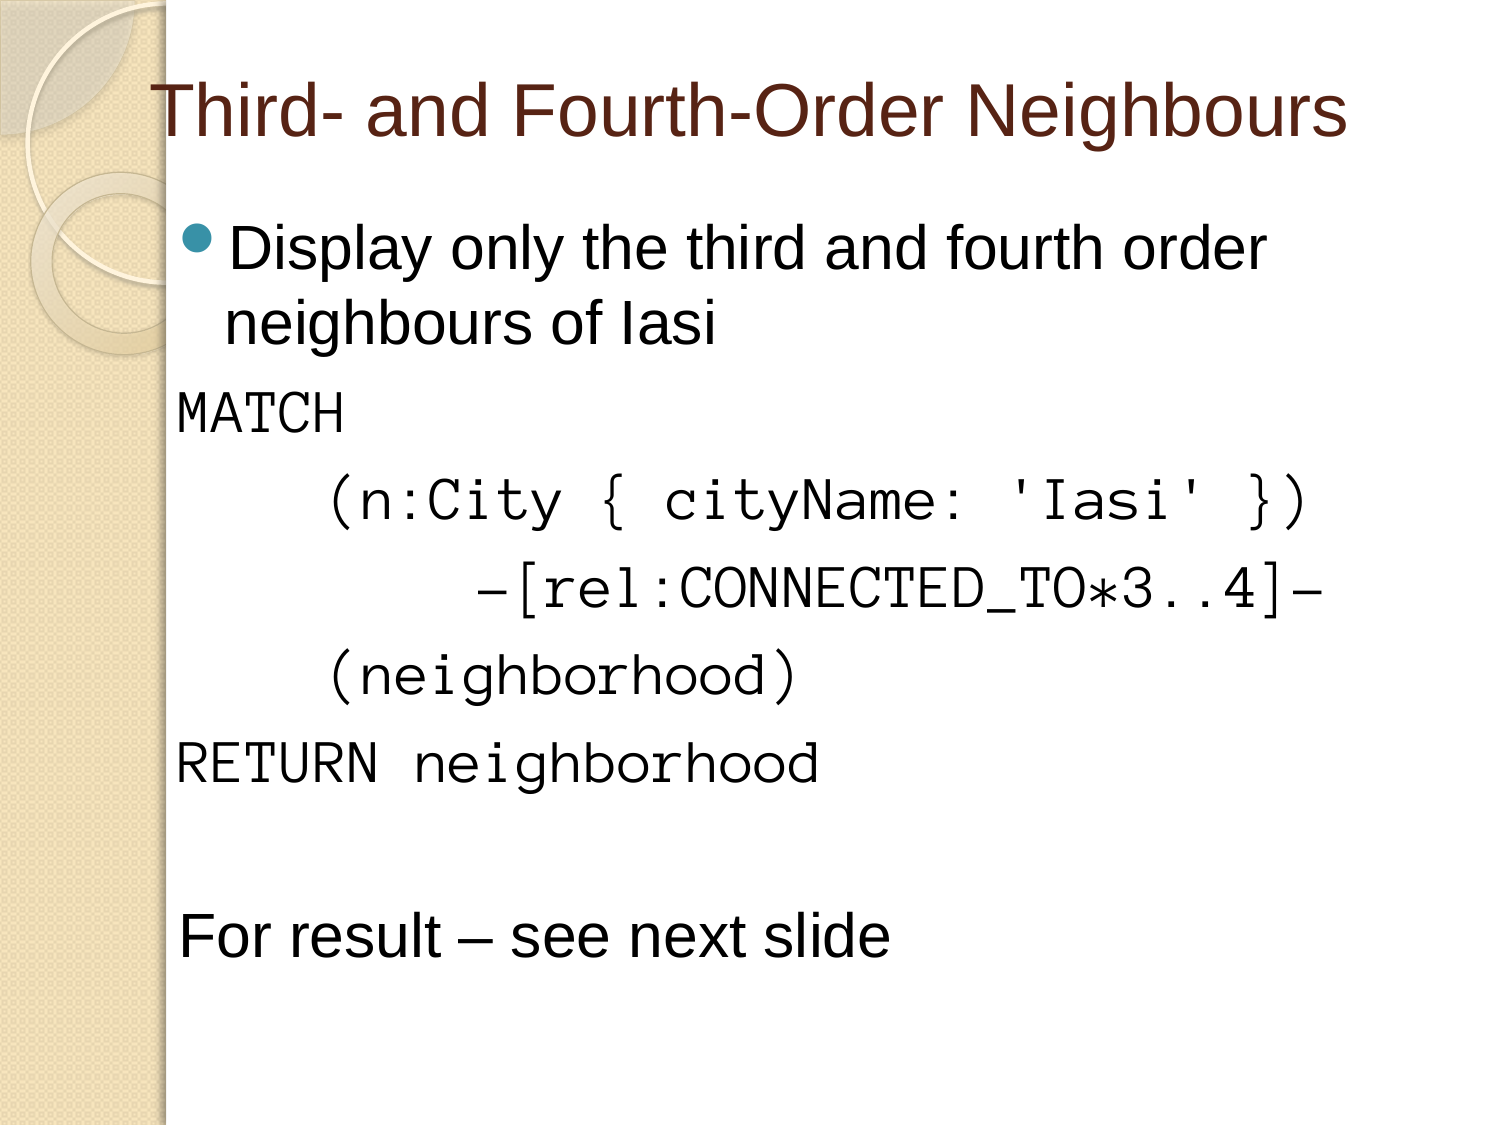

# Third- and Fourth-Order Neighbours
Display only the third and fourth order neighbours of Iasi
MATCH
	(n:City { cityName: 'Iasi' })
		-[rel:CONNECTED_TO*3..4]-
	(neighborhood)
RETURN neighborhood

For result – see next slide